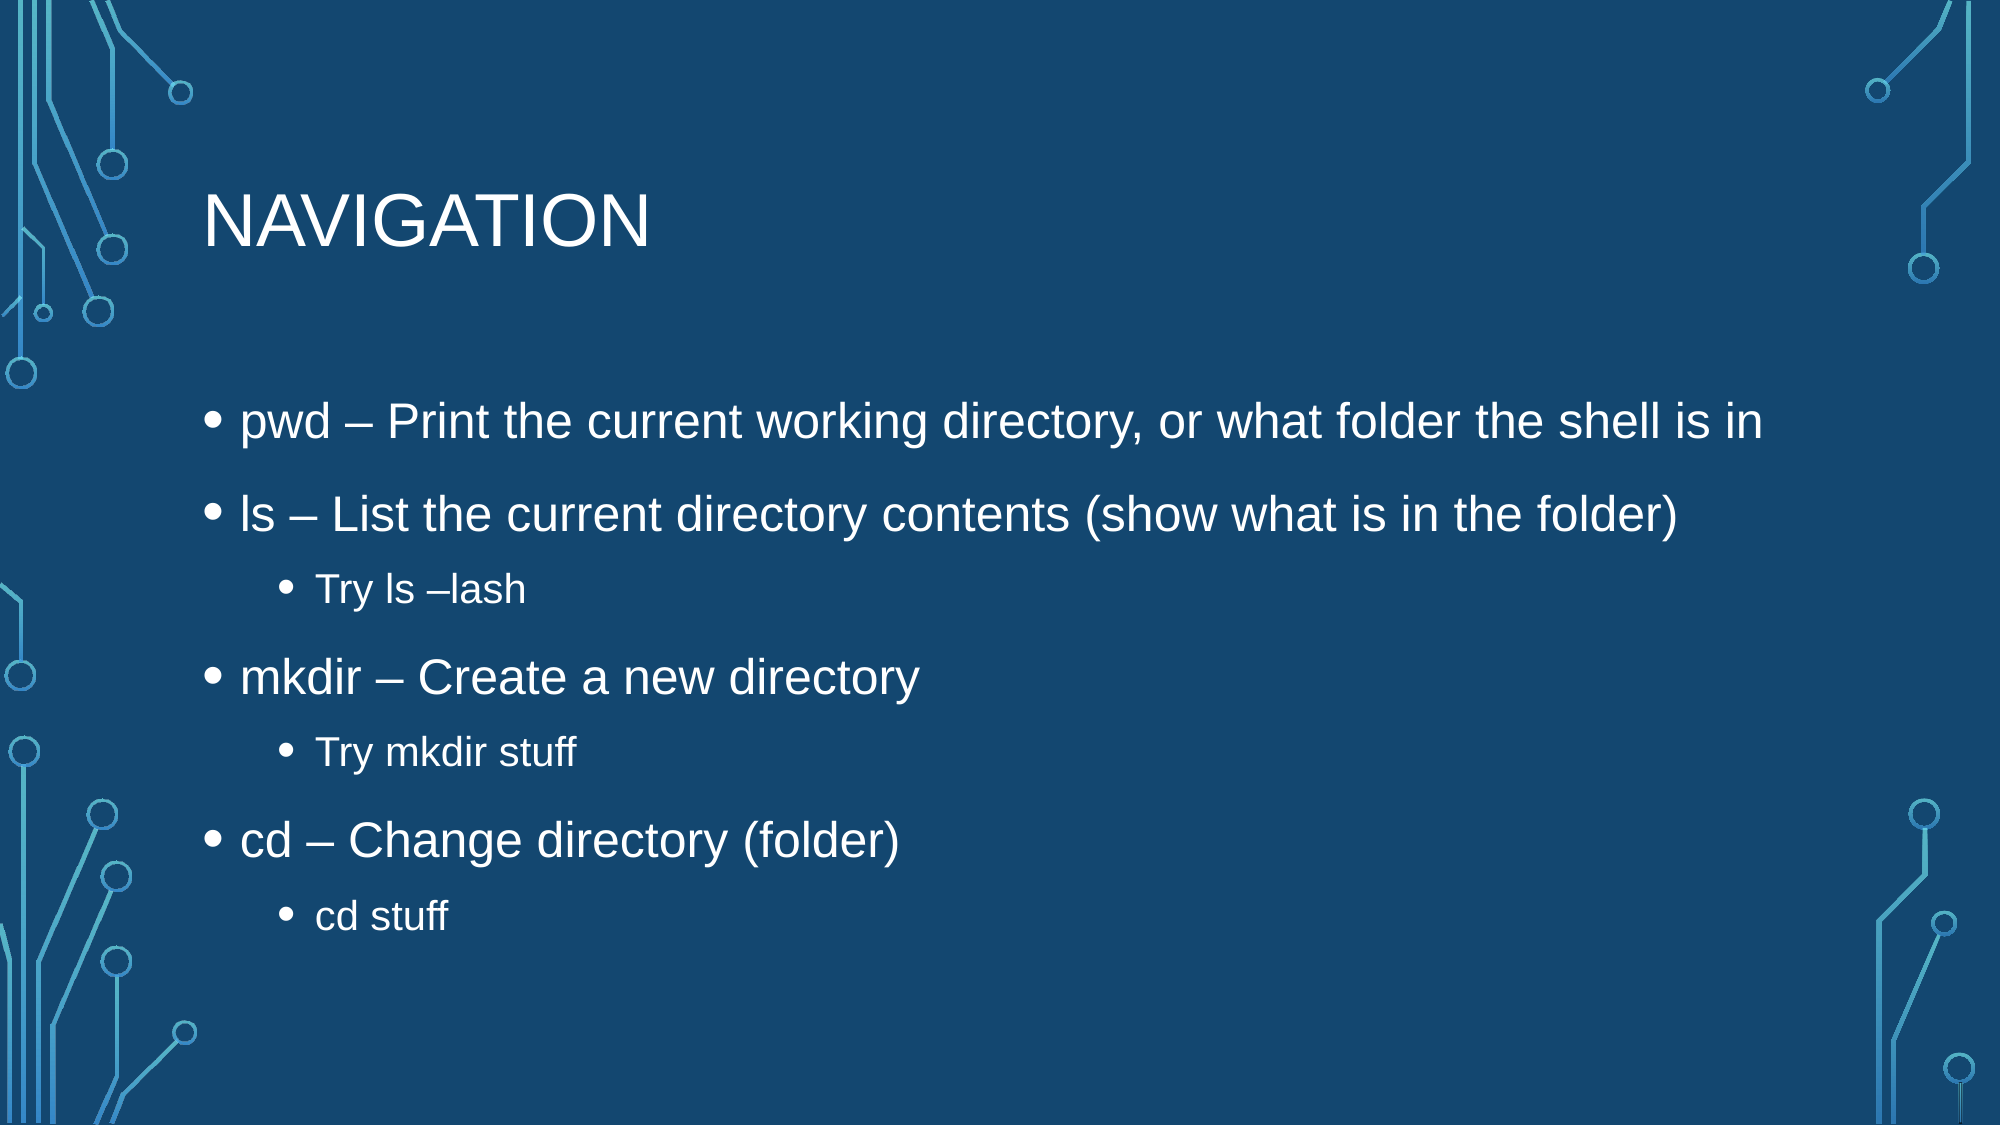

# Navigation
pwd – Print the current working directory, or what folder the shell is in
ls – List the current directory contents (show what is in the folder)
Try ls –lash
mkdir – Create a new directory
Try mkdir stuff
cd – Change directory (folder)
cd stuff